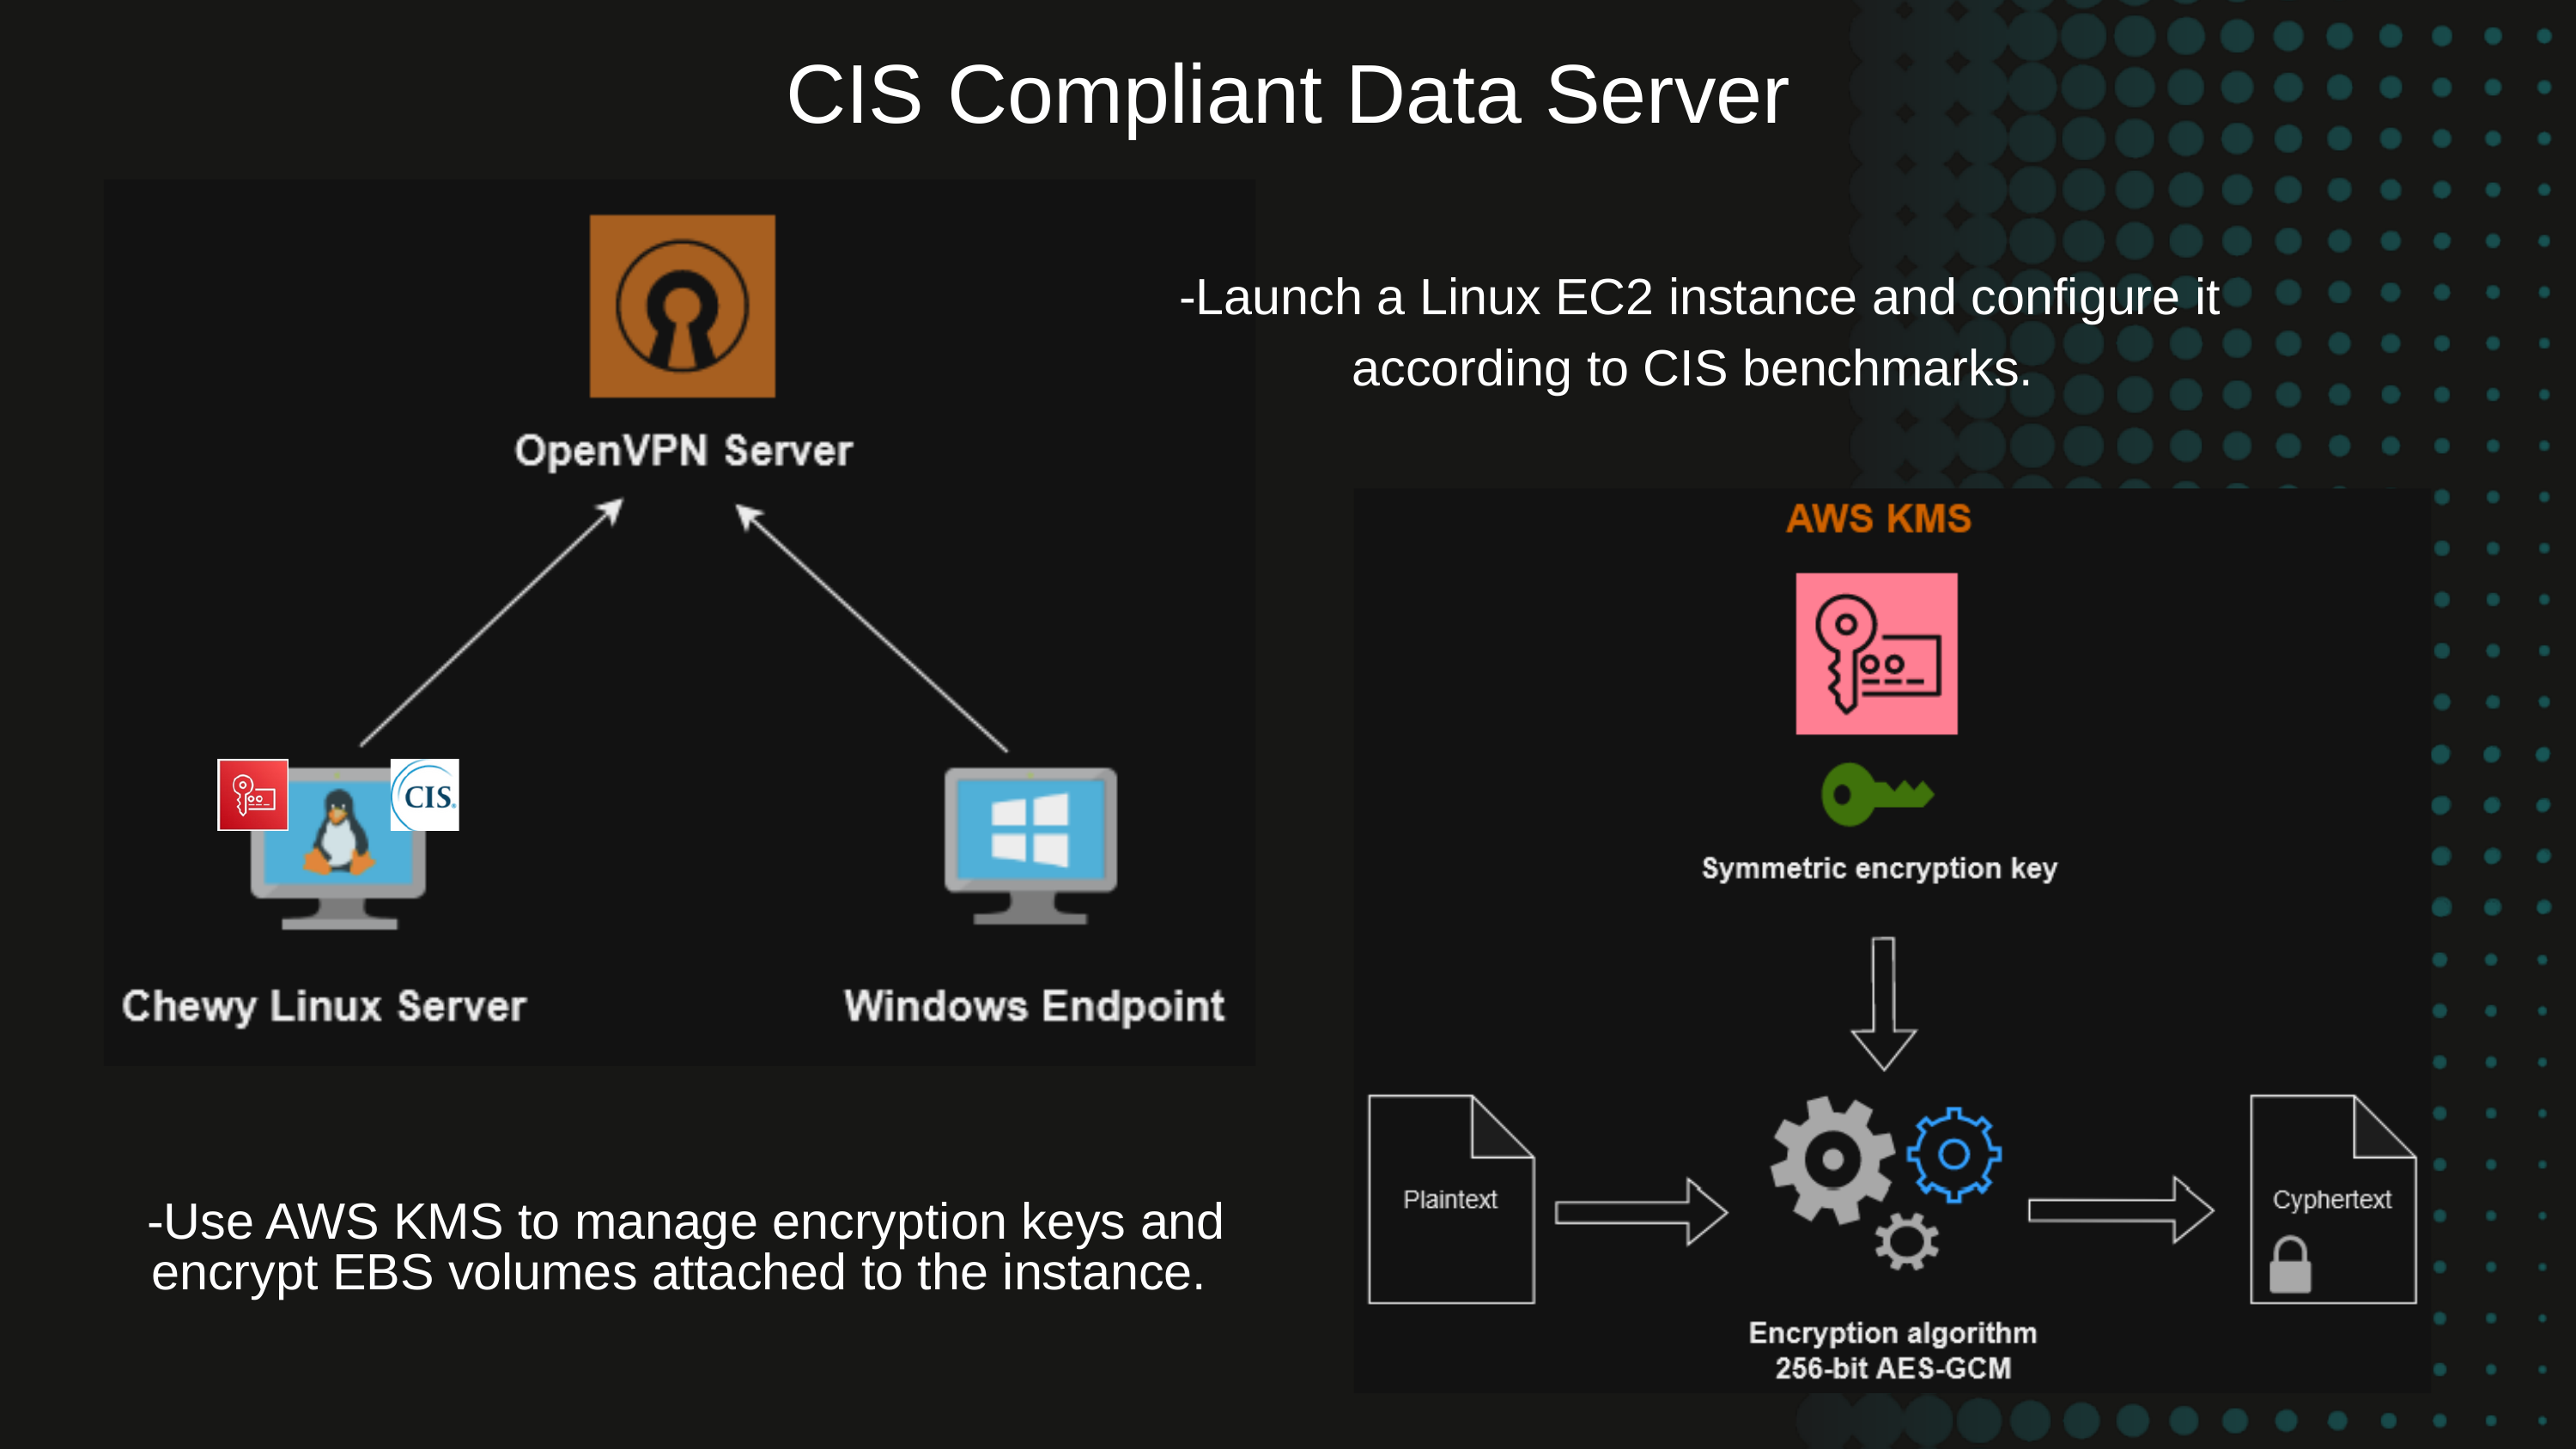

CIS Compliant Data Server

 -Launch a Linux EC2 instance and configure it according to CIS benchmarks.

 -Use AWS KMS to manage encryption keys and encrypt EBS volumes attached to the instance.